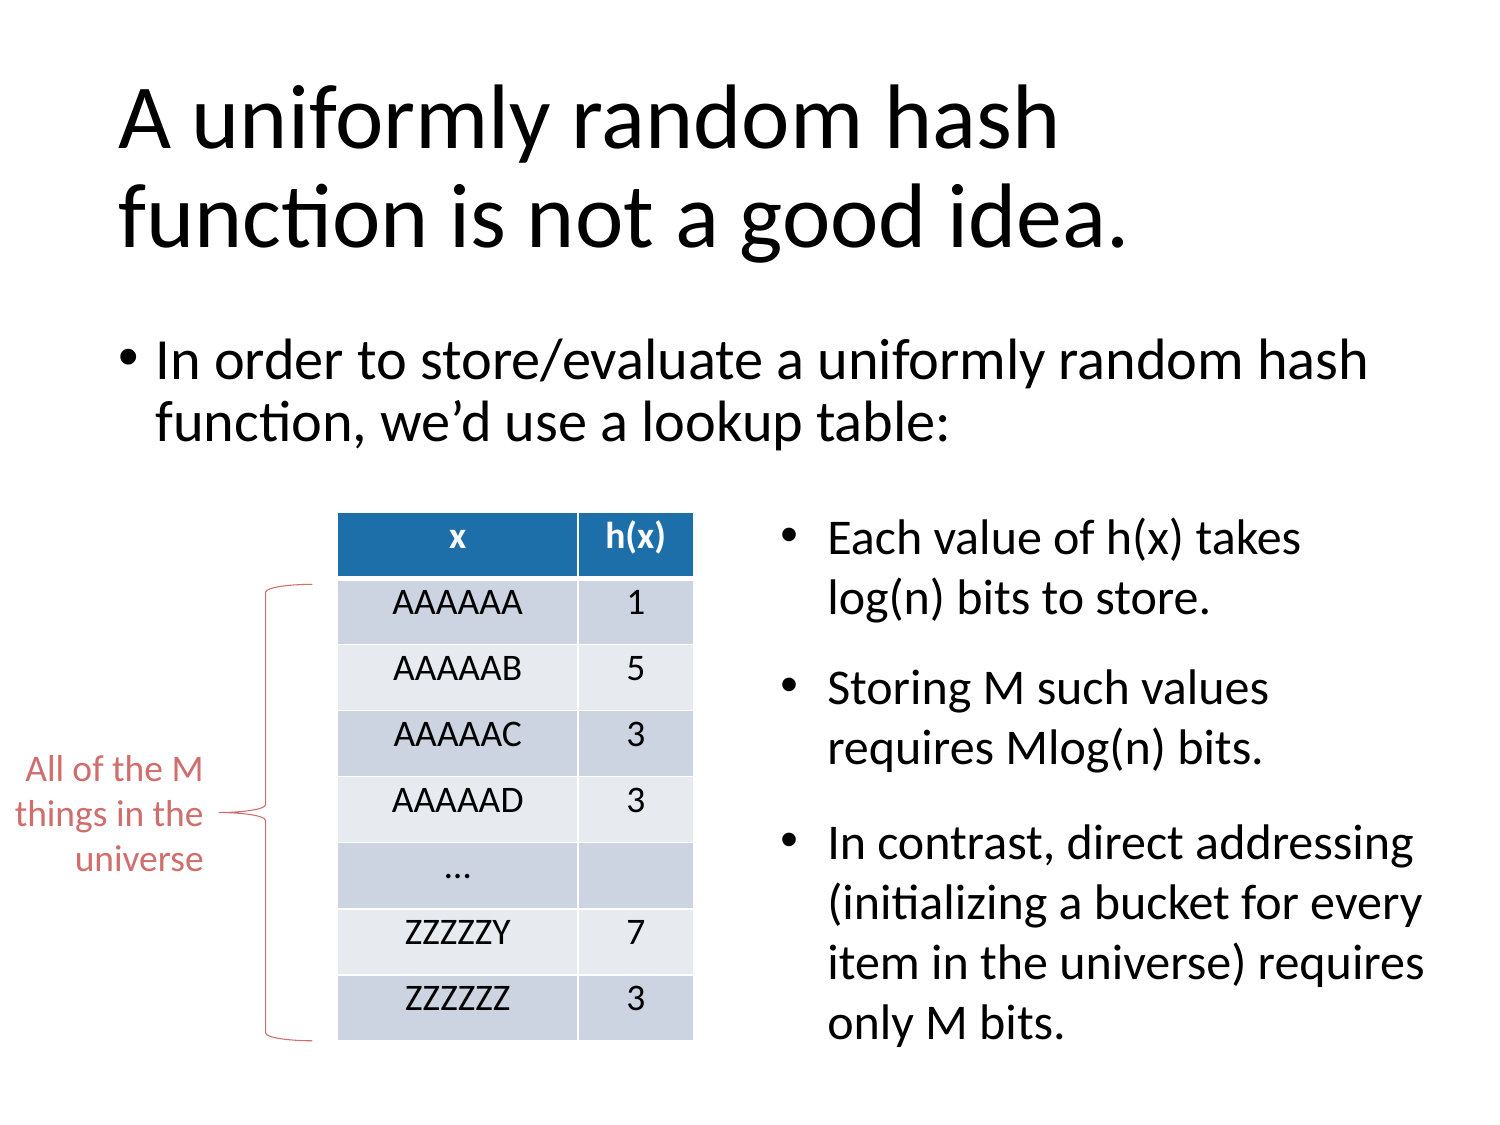

# A uniformly random hash function is not a good idea.
In order to store/evaluate a uniformly random hash function, we’d use a lookup table:

Each value of h(x) takes log(n) bits to store.

Storing M such values requires Mlog(n) bits.

In contrast, direct addressing (initializing a bucket for every item in the universe) requires only M bits.
| x | h(x) |
| --- | --- |
| AAAAAA | 1 |
| AAAAAB | 5 |
| AAAAAC | 3 |
| AAAAAD | 3 |
| … |  |
| ZZZZZY | 7 |
| ZZZZZZ | 3 |

All of the M things in the universe